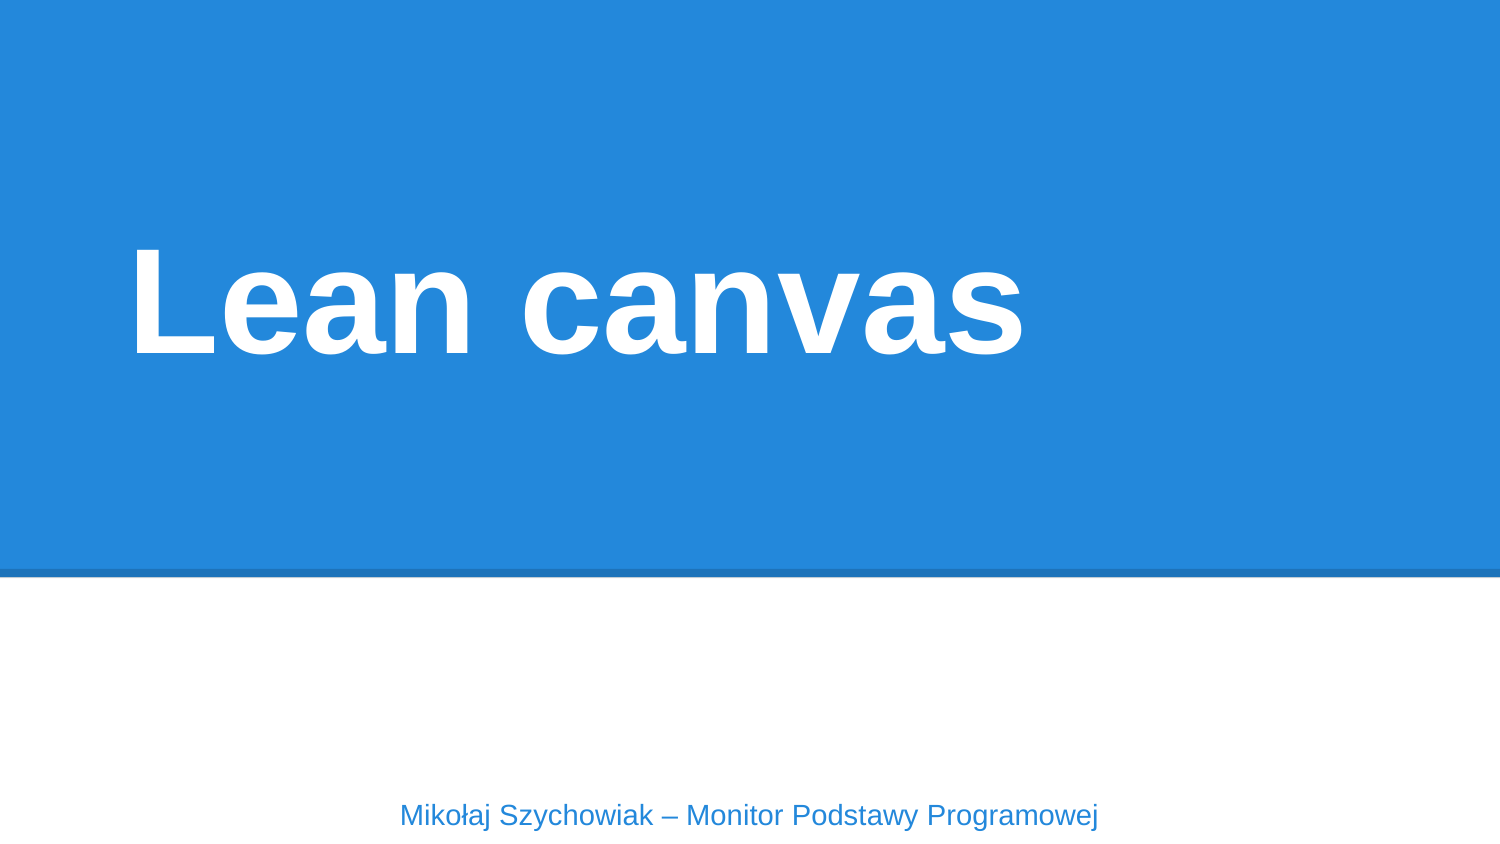

# Lean canvas

Mikołaj Szychowiak – Monitor Podstawy Programowej